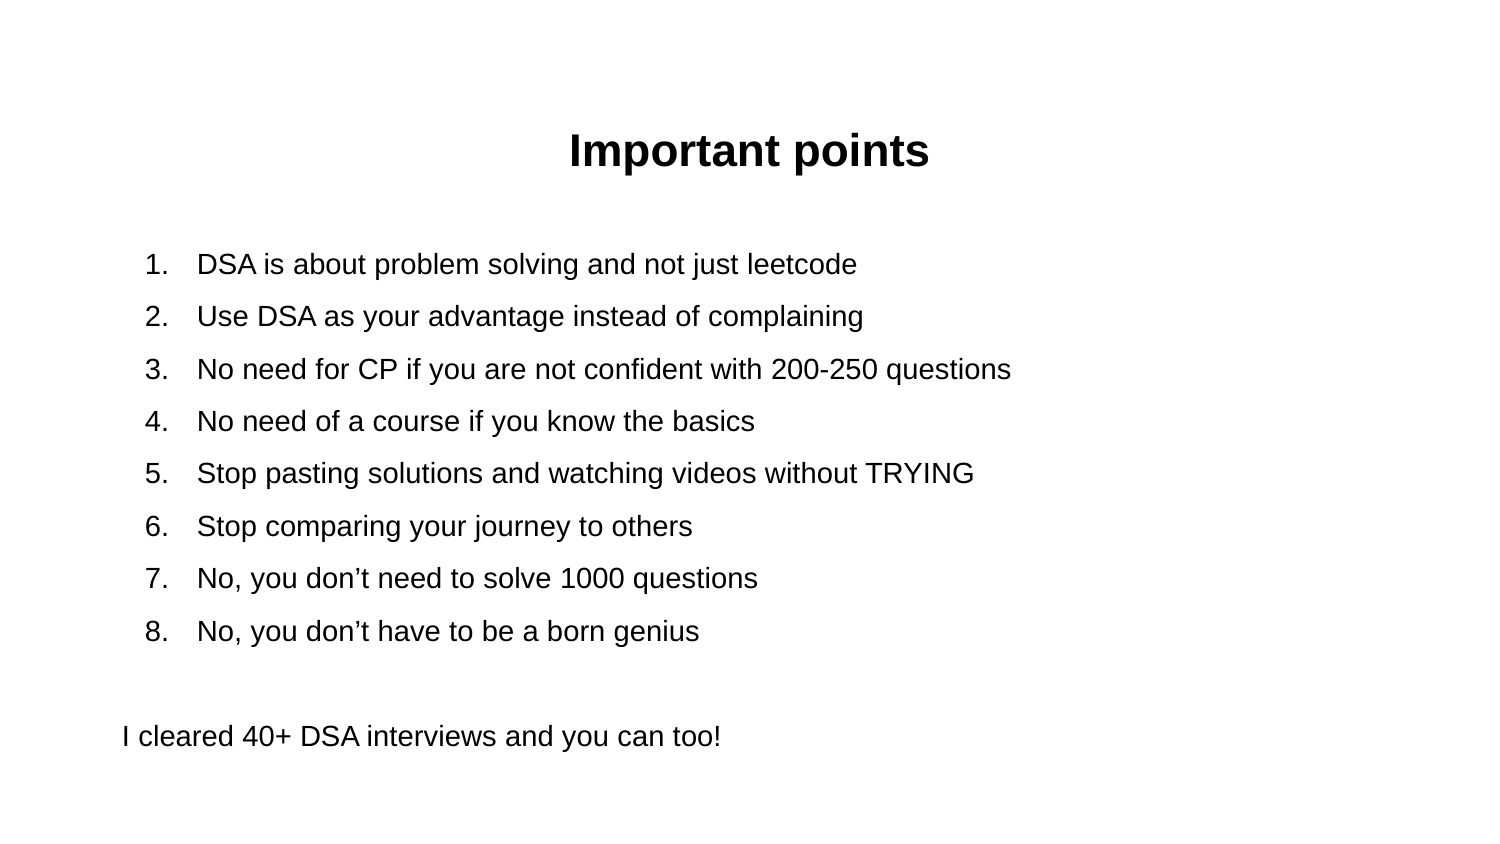

Important points

DSA is about problem solving and not just leetcode
Use DSA as your advantage instead of complaining
No need for CP if you are not confident with 200-250 questions
No need of a course if you know the basics
Stop pasting solutions and watching videos without TRYING
Stop comparing your journey to others
No, you don’t need to solve 1000 questions
No, you don’t have to be a born genius

I cleared 40+ DSA interviews and you can too!